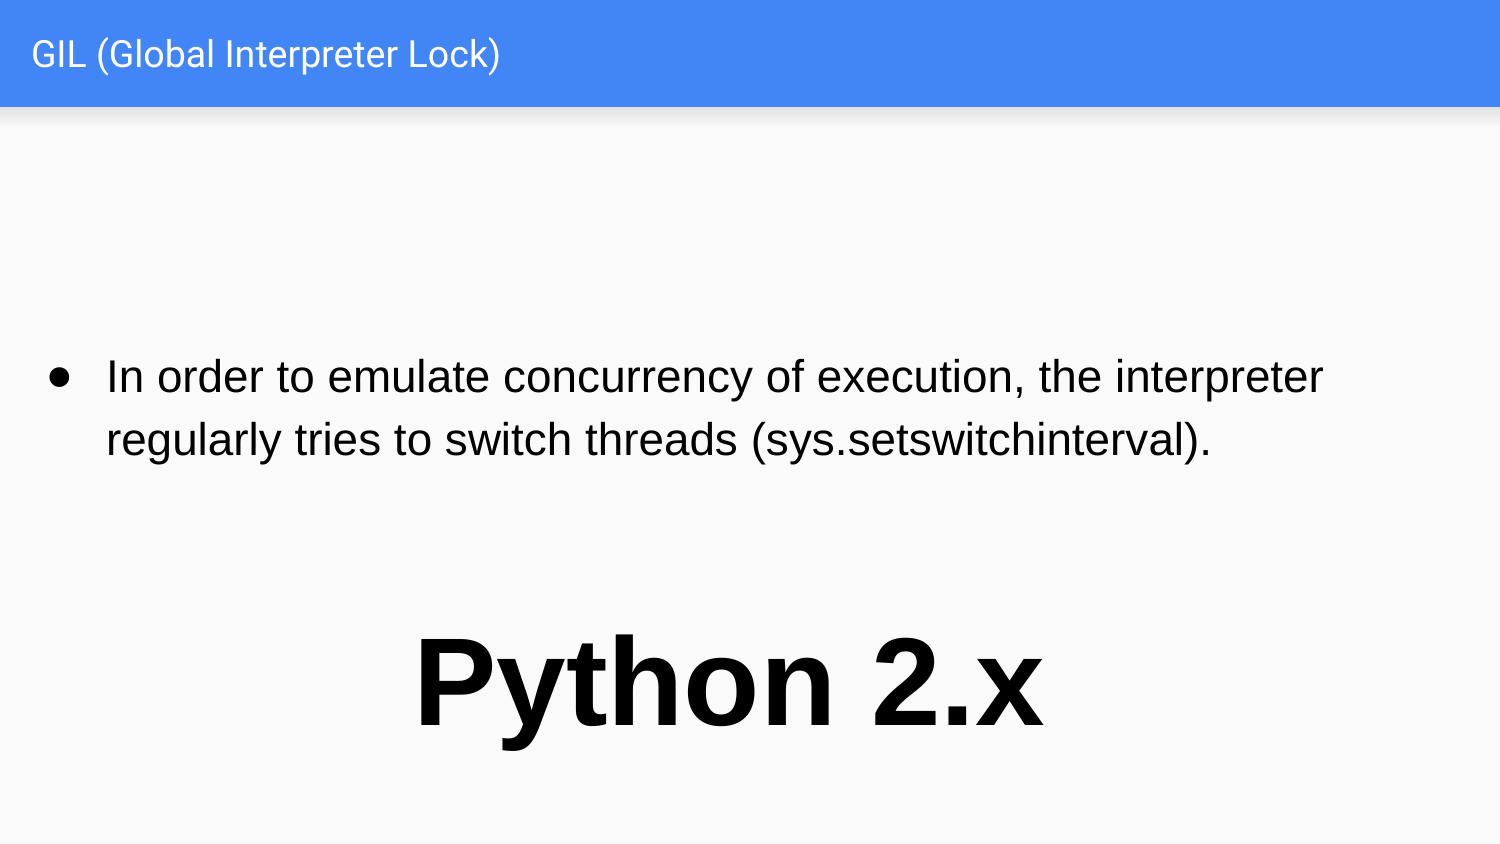

# GIL (Global Interpreter Lock)
In order to emulate concurrency of execution, the interpreter regularly tries to switch threads (sys.setswitchinterval).
Python 2.x